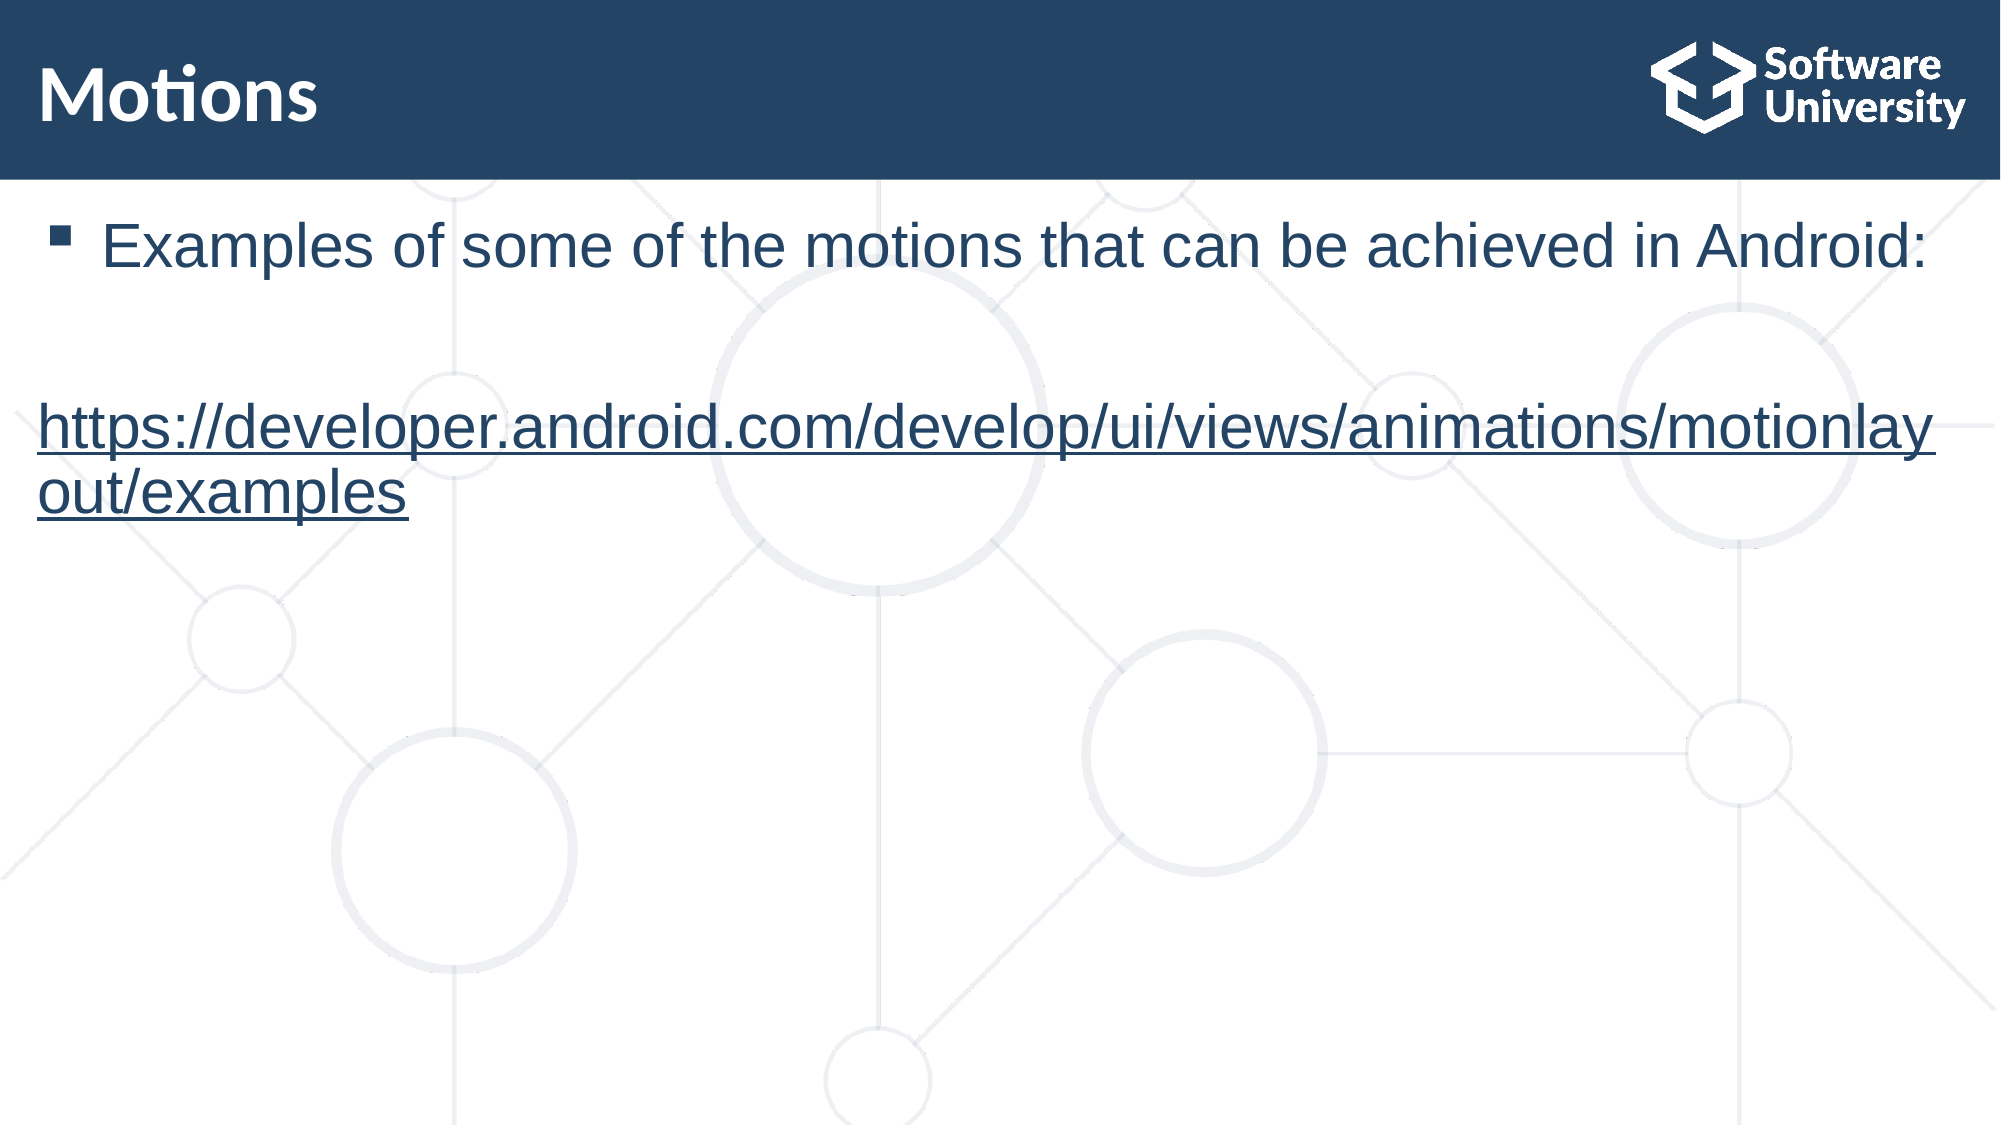

# Motions
Examples of some of the motions that can be achieved in Android:

https://developer.android.com/develop/ui/views/animations/motionlayout/examples